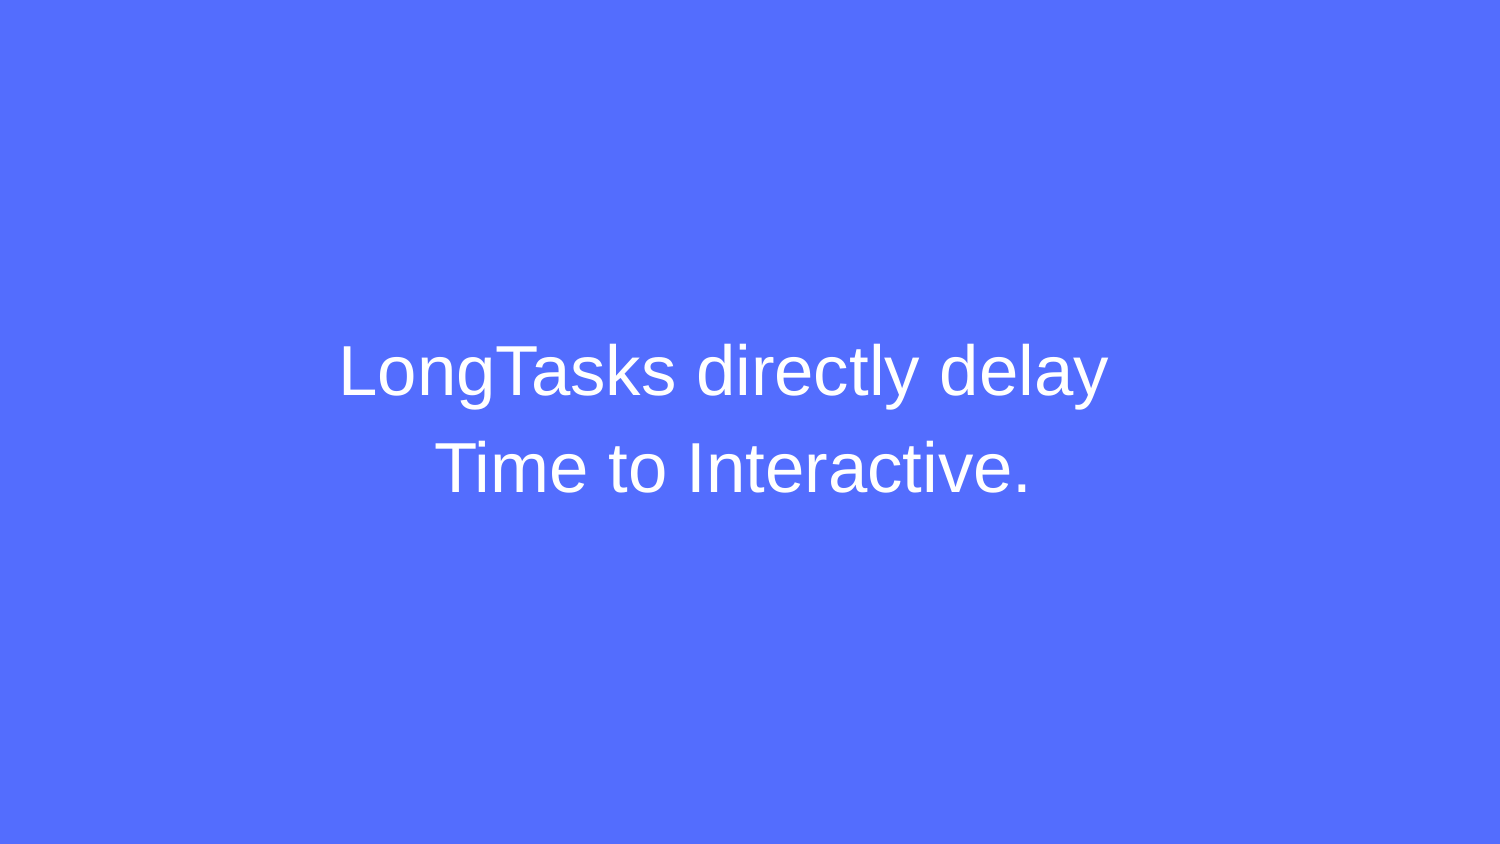

# LongTasks directly delay
Time to Interactive.